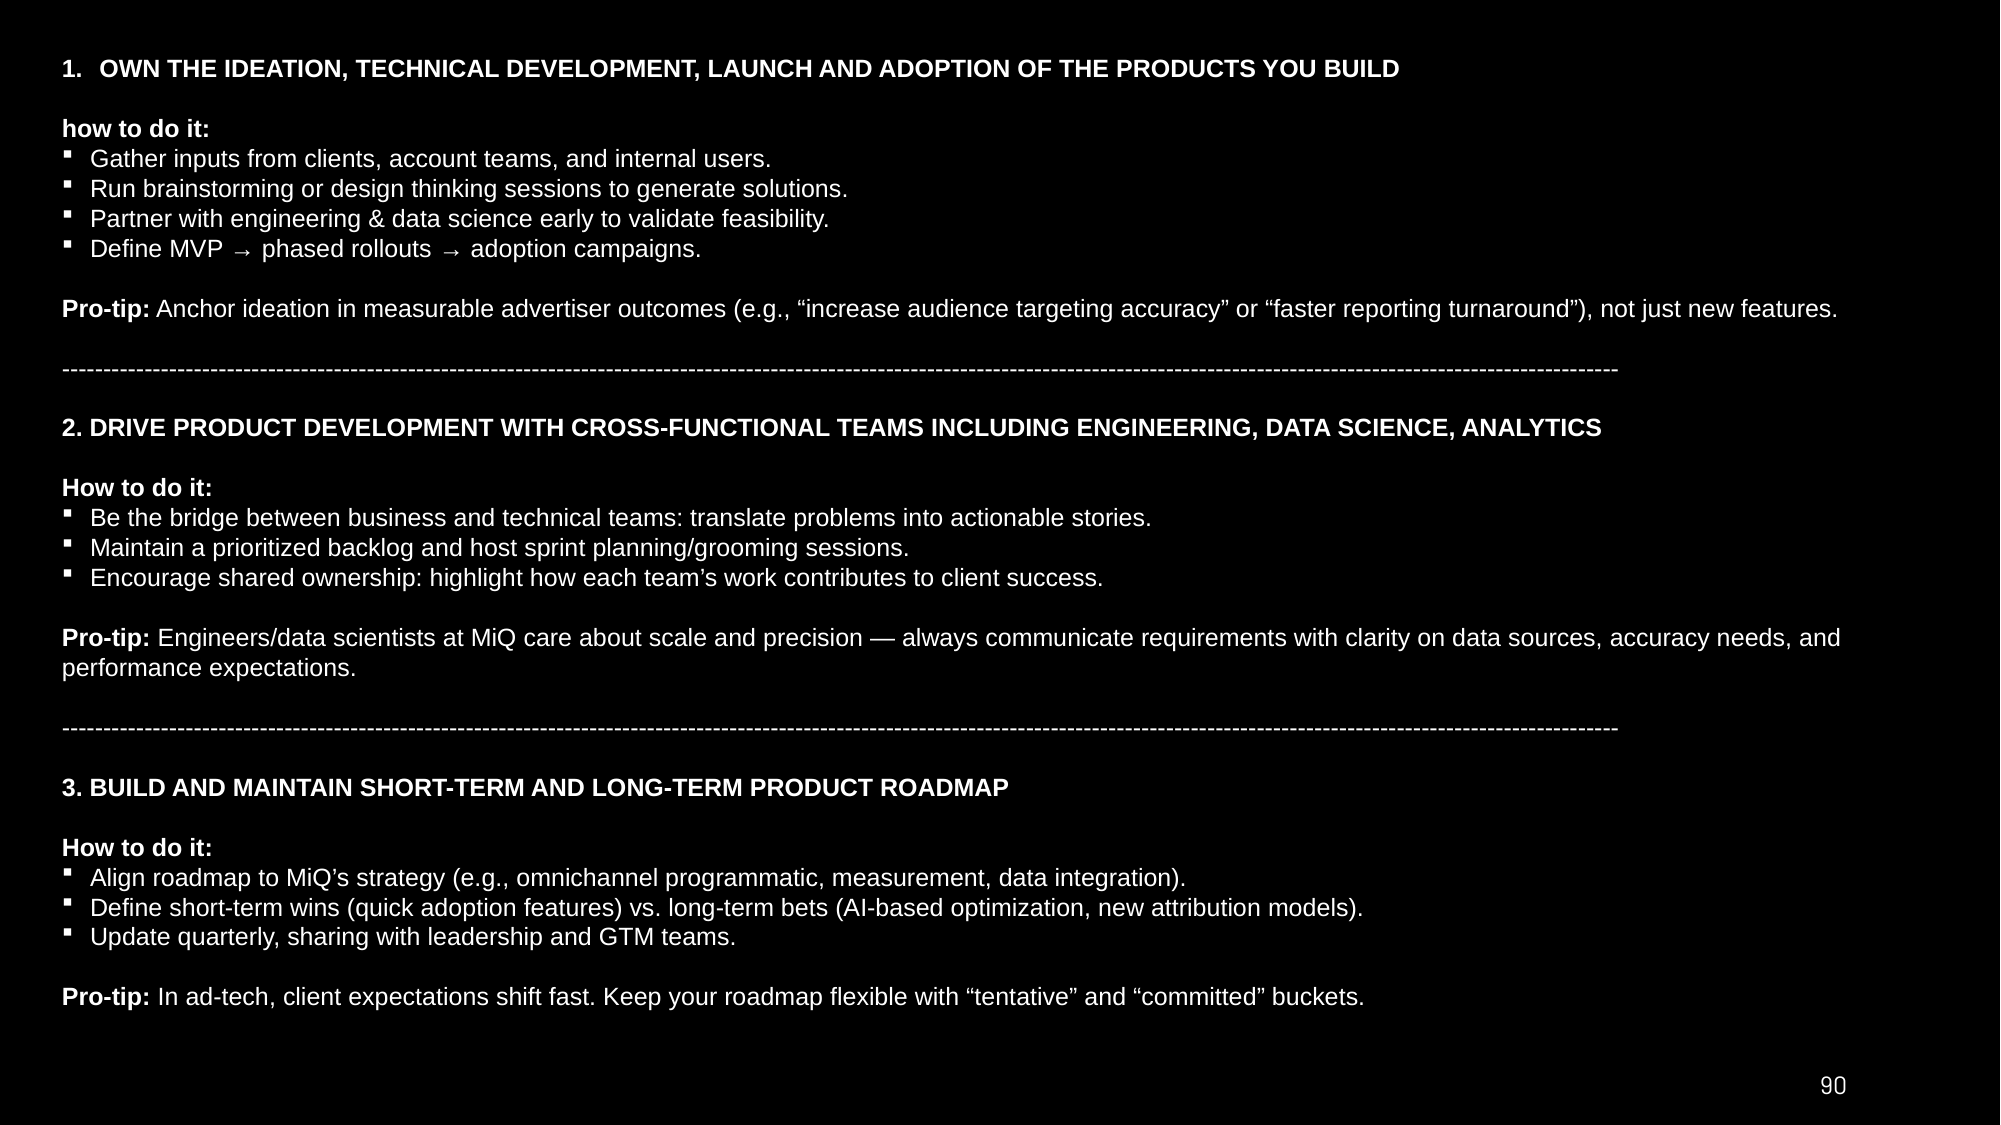

OWN THE IDEATION, TECHNICAL DEVELOPMENT, LAUNCH AND ADOPTION OF THE PRODUCTS YOU BUILD

how to do it:
Gather inputs from clients, account teams, and internal users.
Run brainstorming or design thinking sessions to generate solutions.
Partner with engineering & data science early to validate feasibility.
Define MVP → phased rollouts → adoption campaigns.

Pro-tip: Anchor ideation in measurable advertiser outcomes (e.g., “increase audience targeting accuracy” or “faster reporting turnaround”), not just new features.

---------------------------------------------------------------------------------------------------------------------------------------------------------------------------------------------
2. DRIVE PRODUCT DEVELOPMENT WITH CROSS-FUNCTIONAL TEAMS INCLUDING ENGINEERING, DATA SCIENCE, ANALYTICS

How to do it:
Be the bridge between business and technical teams: translate problems into actionable stories.
Maintain a prioritized backlog and host sprint planning/grooming sessions.
Encourage shared ownership: highlight how each team’s work contributes to client success.

Pro-tip: Engineers/data scientists at MiQ care about scale and precision — always communicate requirements with clarity on data sources, accuracy needs, and performance expectations.
---------------------------------------------------------------------------------------------------------------------------------------------------------------------------------------------

3. BUILD AND MAINTAIN SHORT-TERM AND LONG-TERM PRODUCT ROADMAP

How to do it:
Align roadmap to MiQ’s strategy (e.g., omnichannel programmatic, measurement, data integration).
Define short-term wins (quick adoption features) vs. long-term bets (AI-based optimization, new attribution models).
Update quarterly, sharing with leadership and GTM teams.

Pro-tip: In ad-tech, client expectations shift fast. Keep your roadmap flexible with “tentative” and “committed” buckets.

90